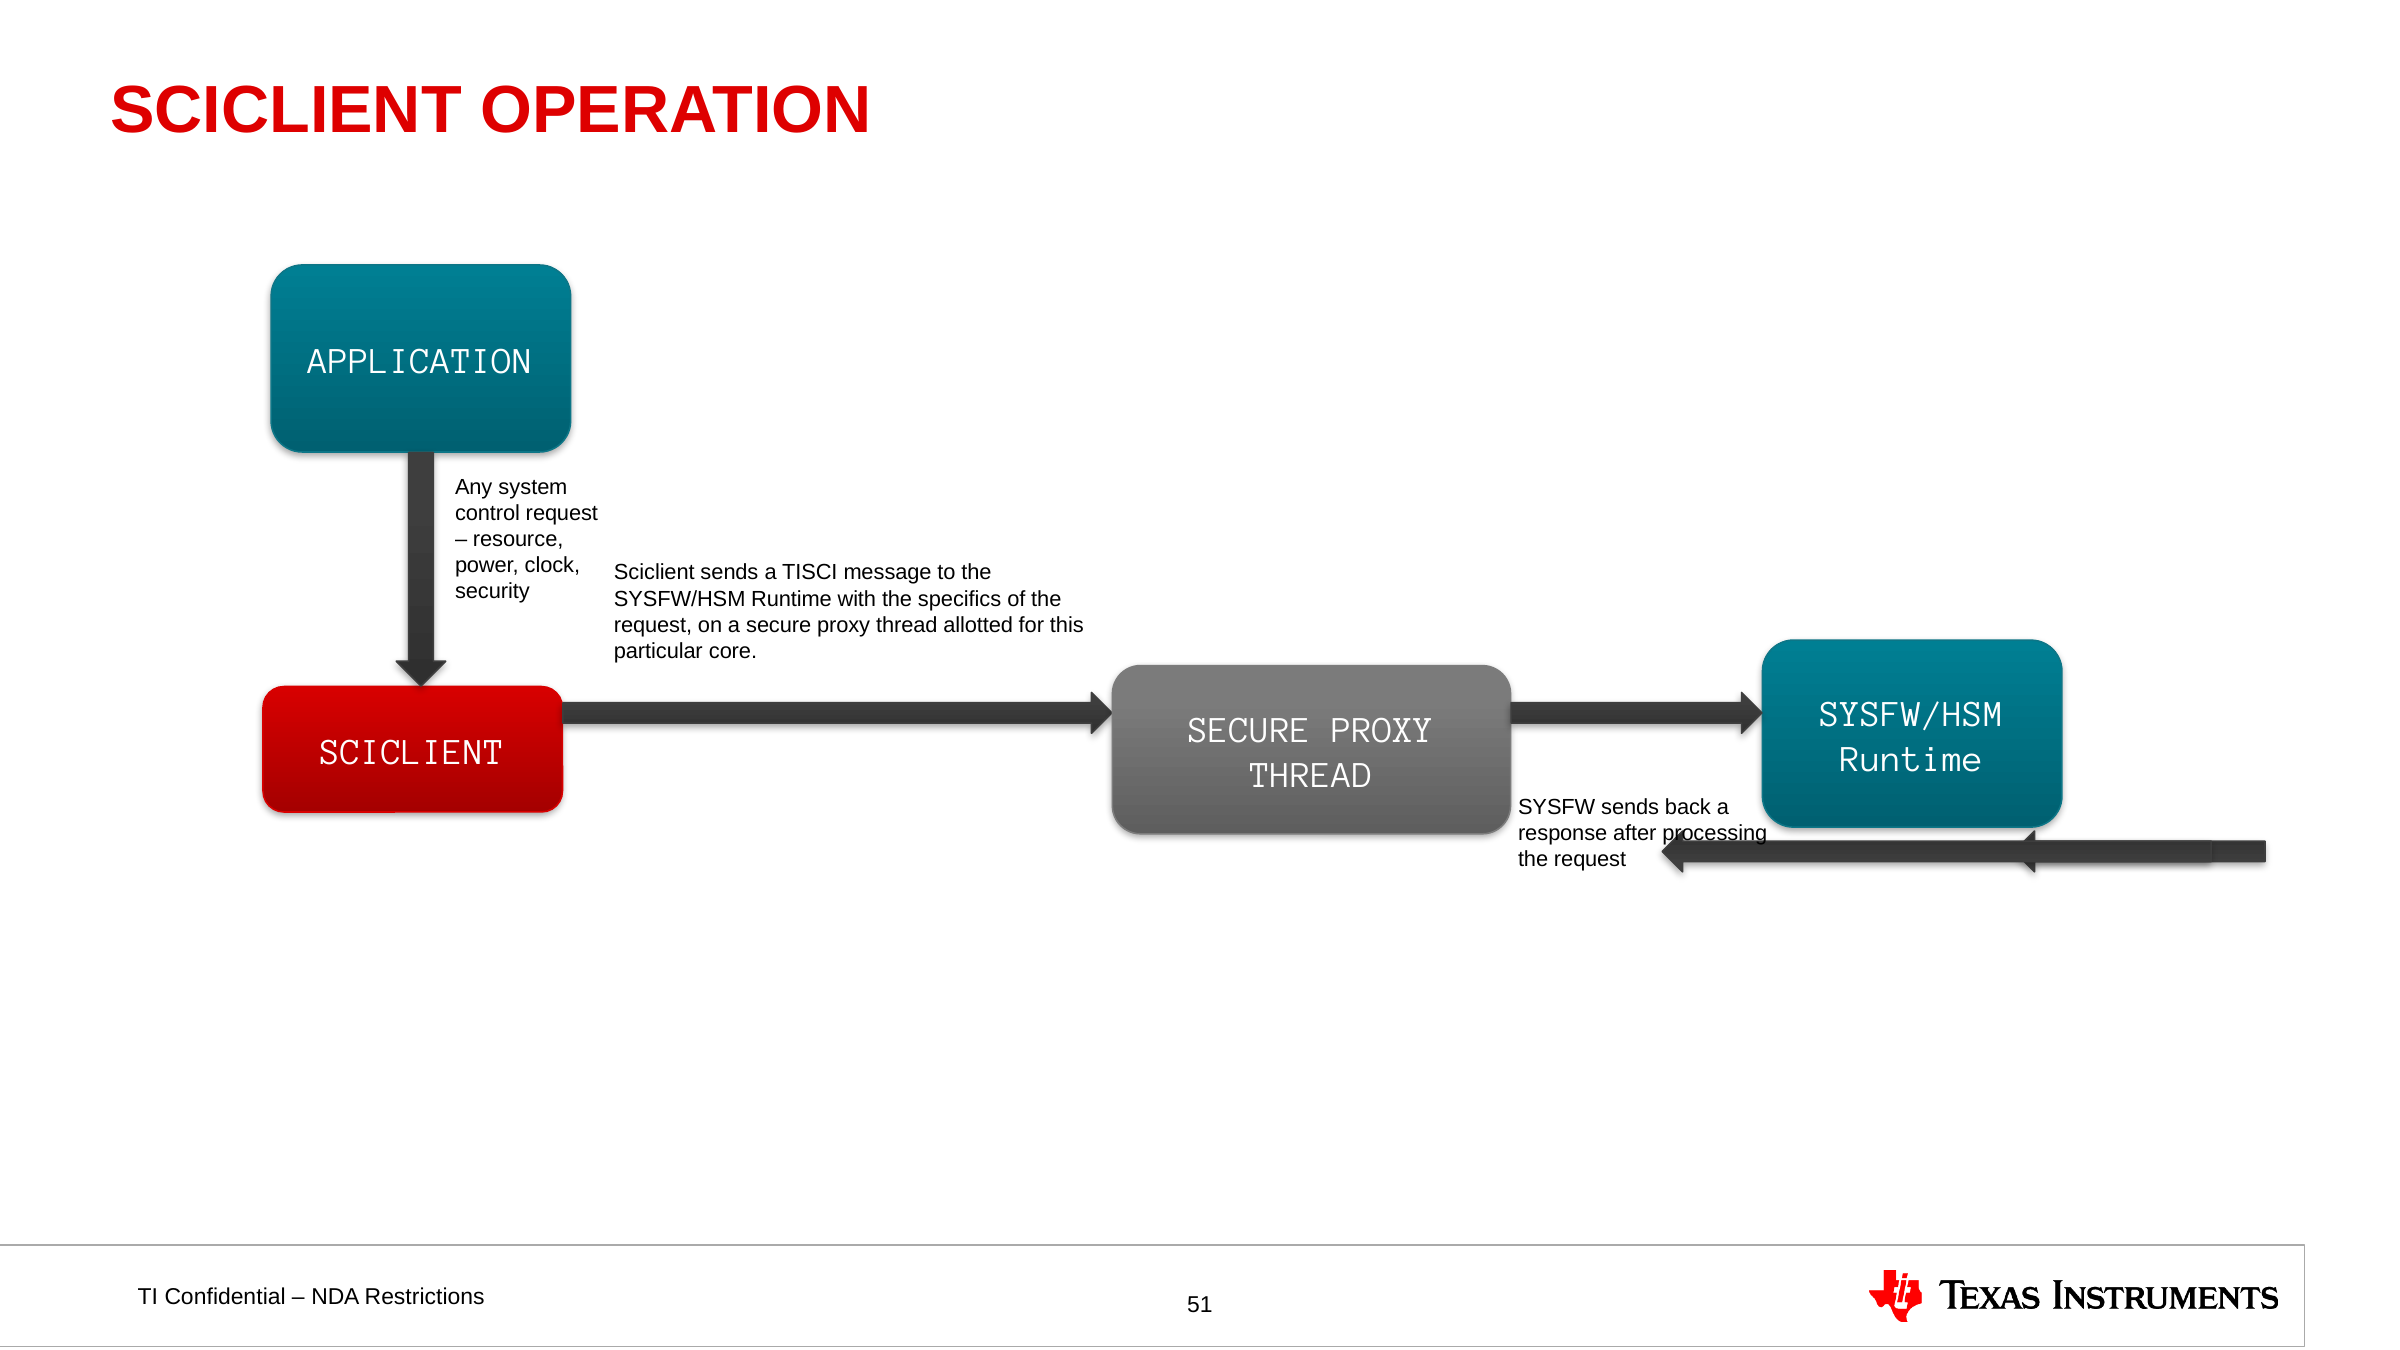

SCICLIENT OPERATION
APPLICATION

Any system control request – resource, power, clock, security
Sciclient sends a TISCI message to the SYSFW/HSM Runtime with the specifics of the request, on a secure proxy thread allotted for this particular core.

SYSFW/HSM Runtime
SECURE PROXY THREAD
SCICLIENT

SYSFW sends back a response after processing the request

51